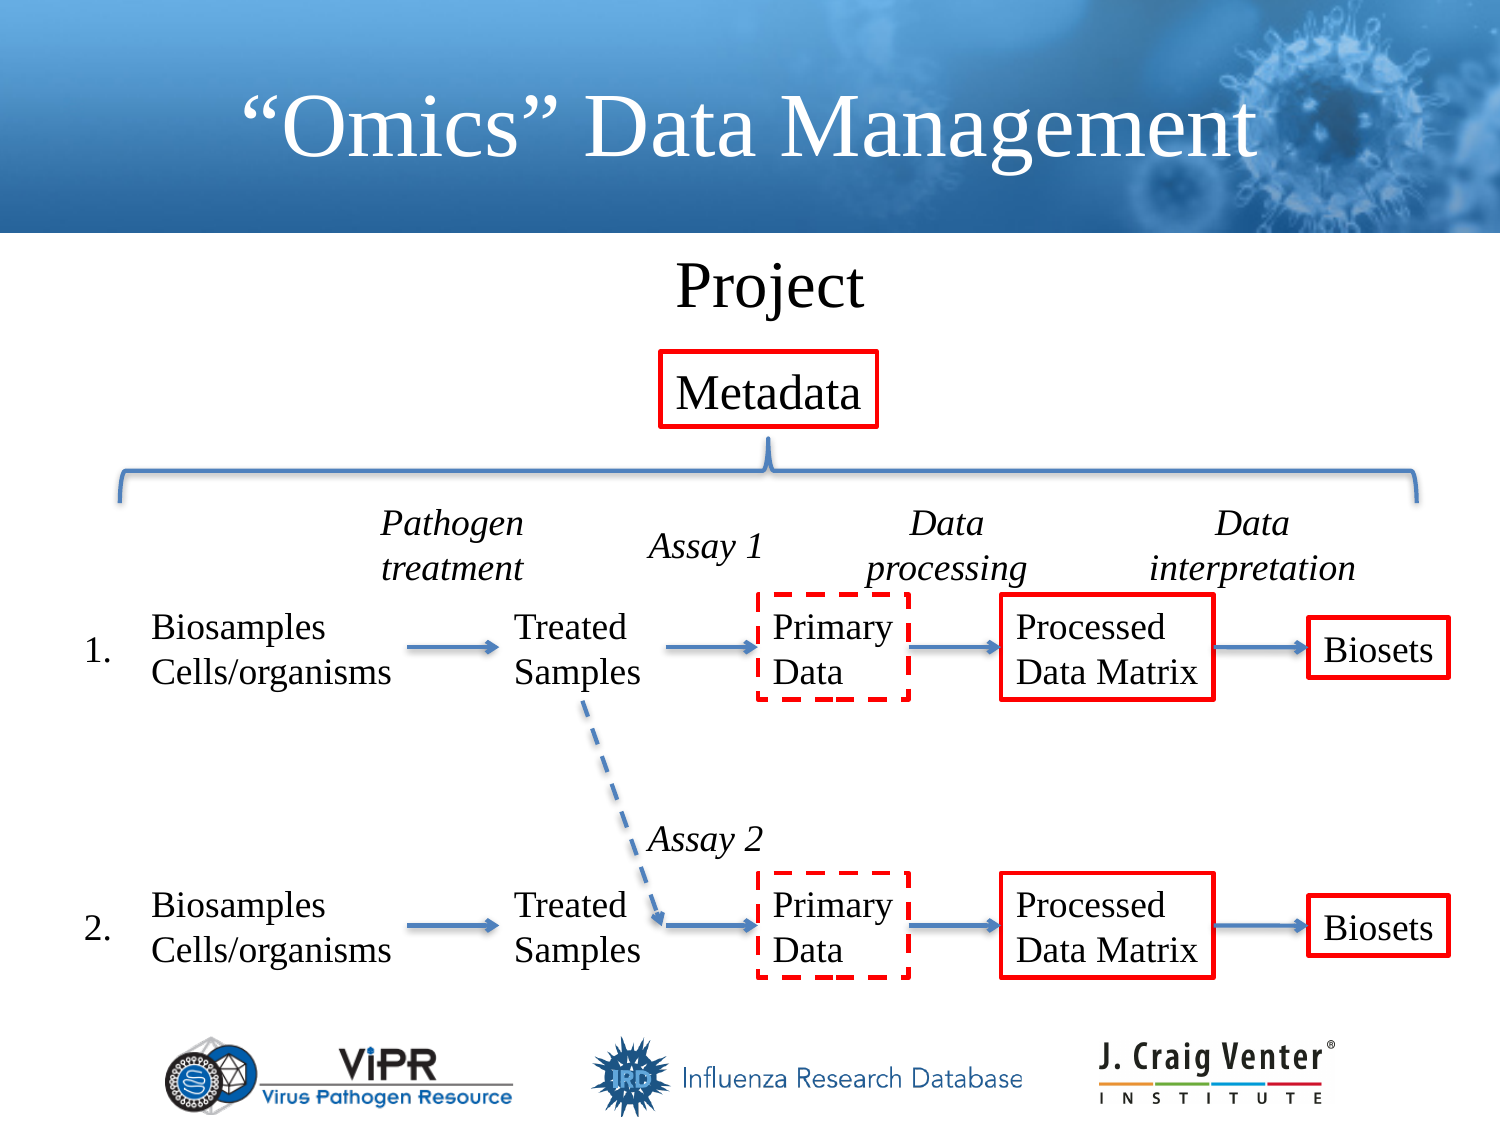

# “Omics” Data Management
Project
Metadata
Pathogen
treatment
Data
processing
Data
interpretation
Assay 1
Biosamples
Cells/organisms
Treated
Samples
Primary
Data
Processed
Data Matrix
1.
Biosets
Assay 2
Biosamples
Cells/organisms
Treated
Samples
Primary
Data
Processed
Data Matrix
2.
Biosets